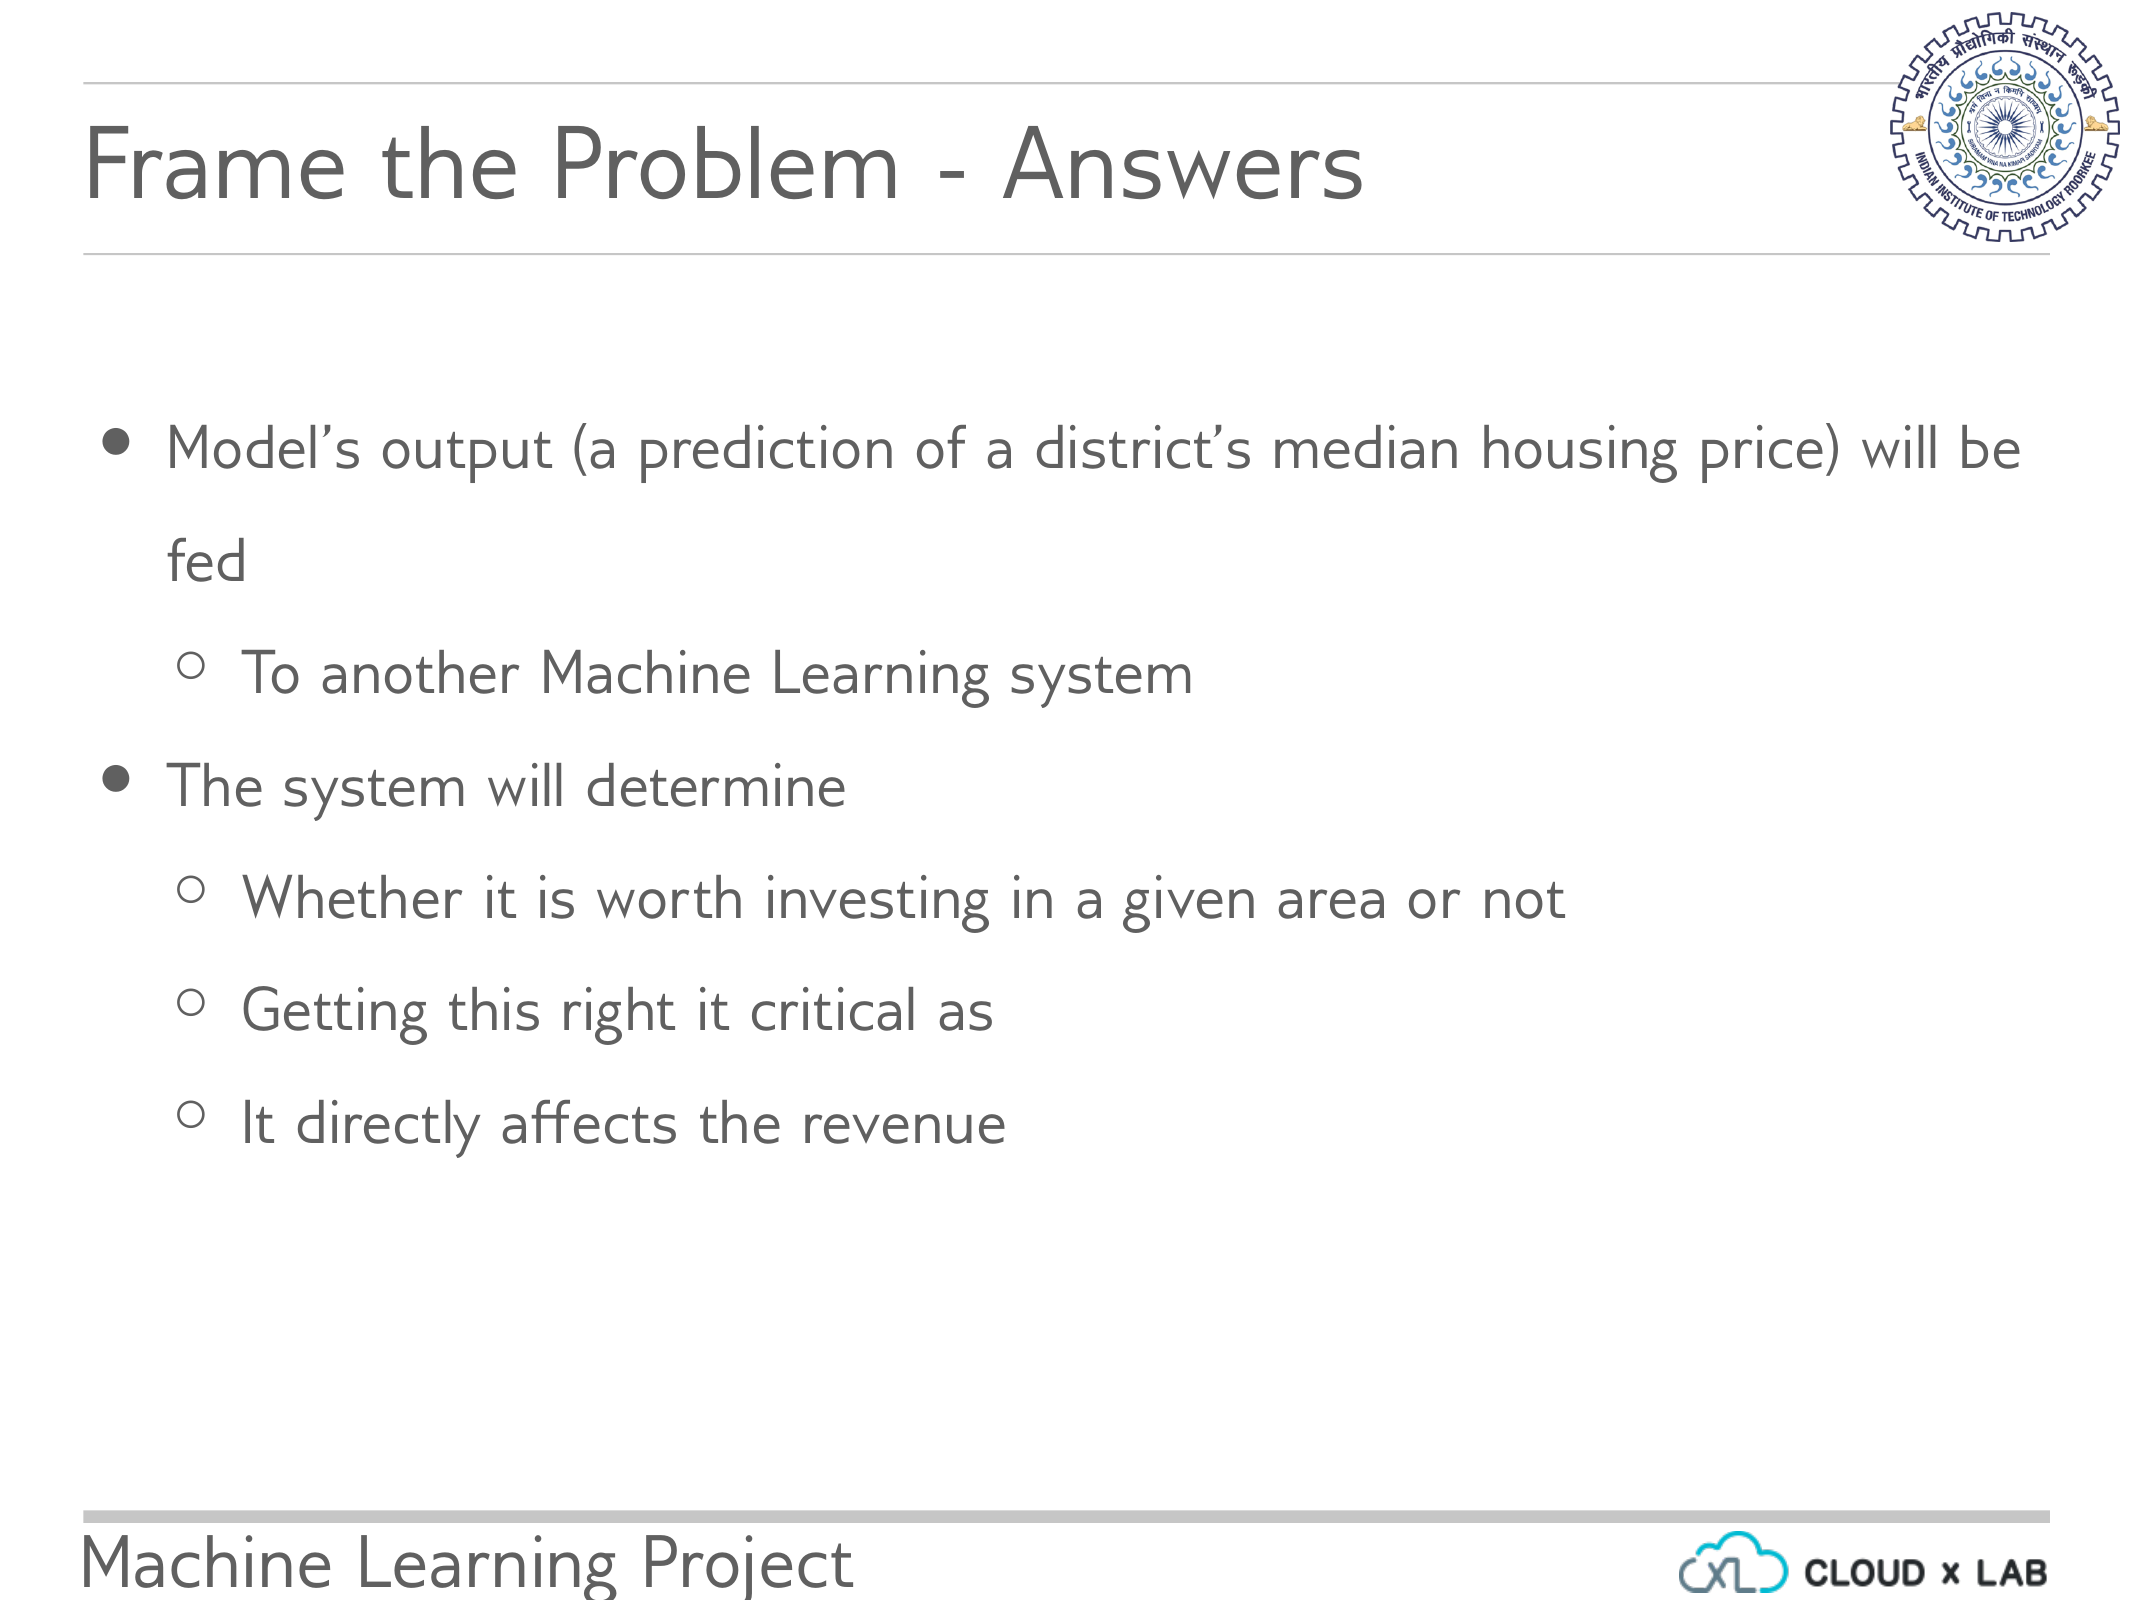

Frame the Problem - Answers
Model’s output (a prediction of a district’s median housing price) will be fed
To another Machine Learning system
The system will determine
Whether it is worth investing in a given area or not
Getting this right it critical as
It directly affects the revenue